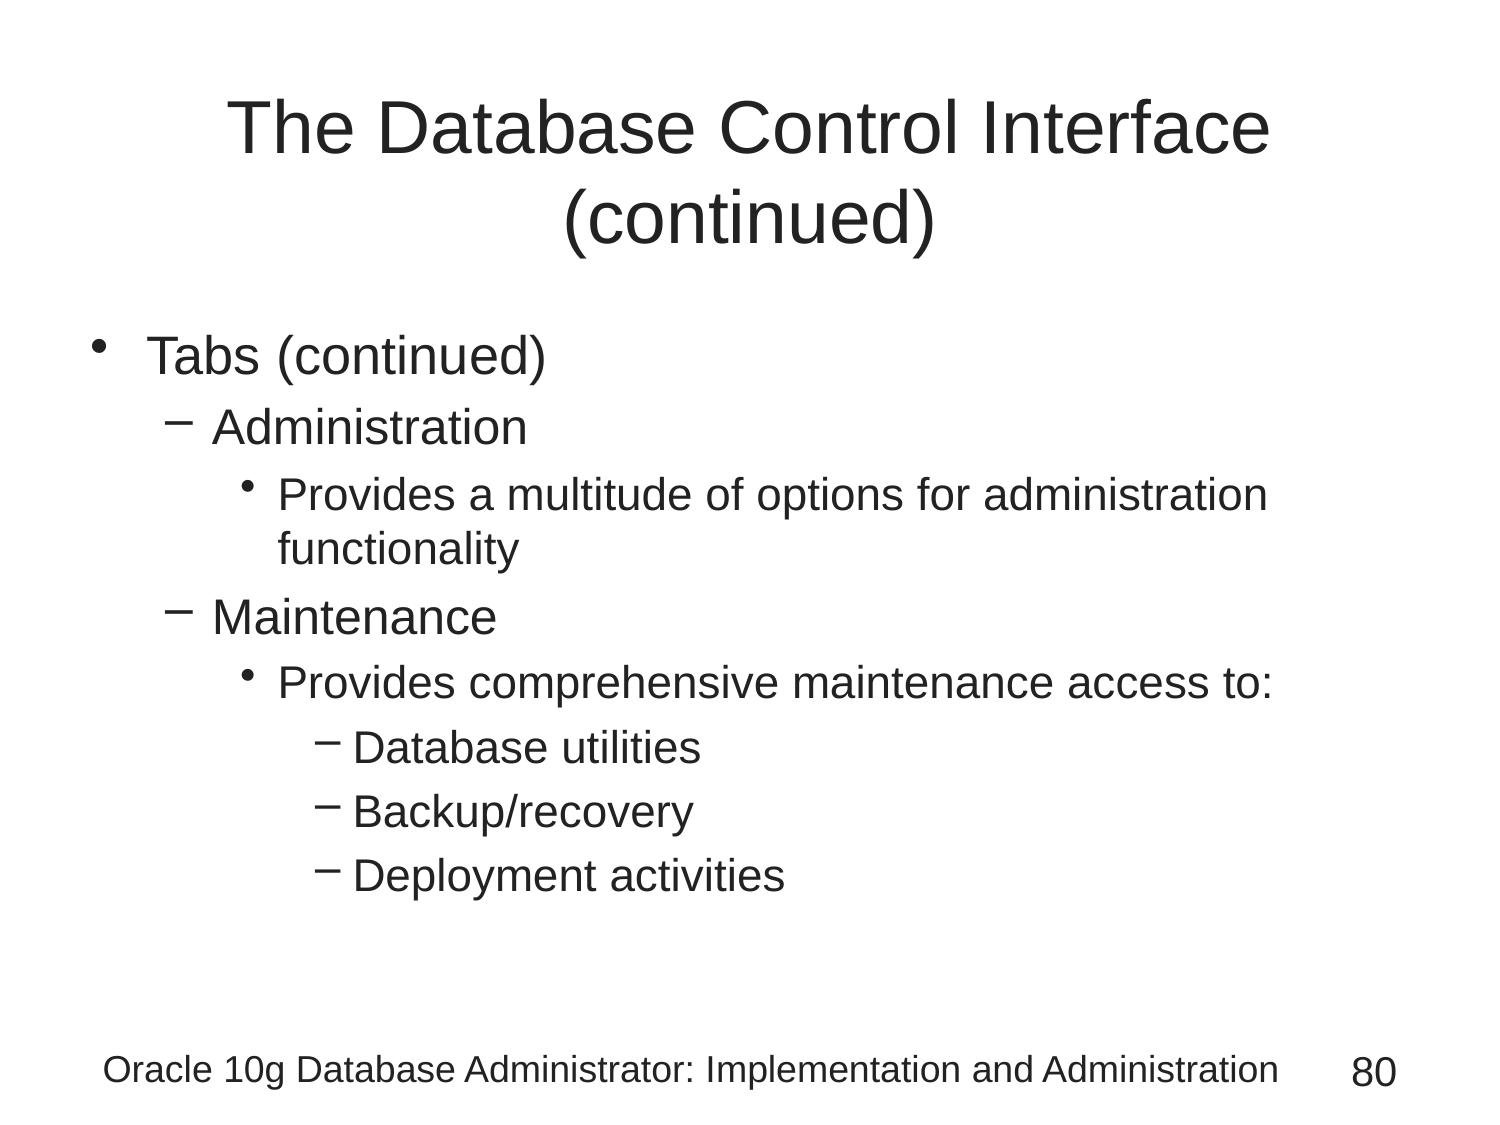

# The Database Control Interface (continued)
Tabs (continued)
Administration
Provides a multitude of options for administration functionality
Maintenance
Provides comprehensive maintenance access to:
Database utilities
Backup/recovery
Deployment activities
Oracle 10g Database Administrator: Implementation and Administration
80